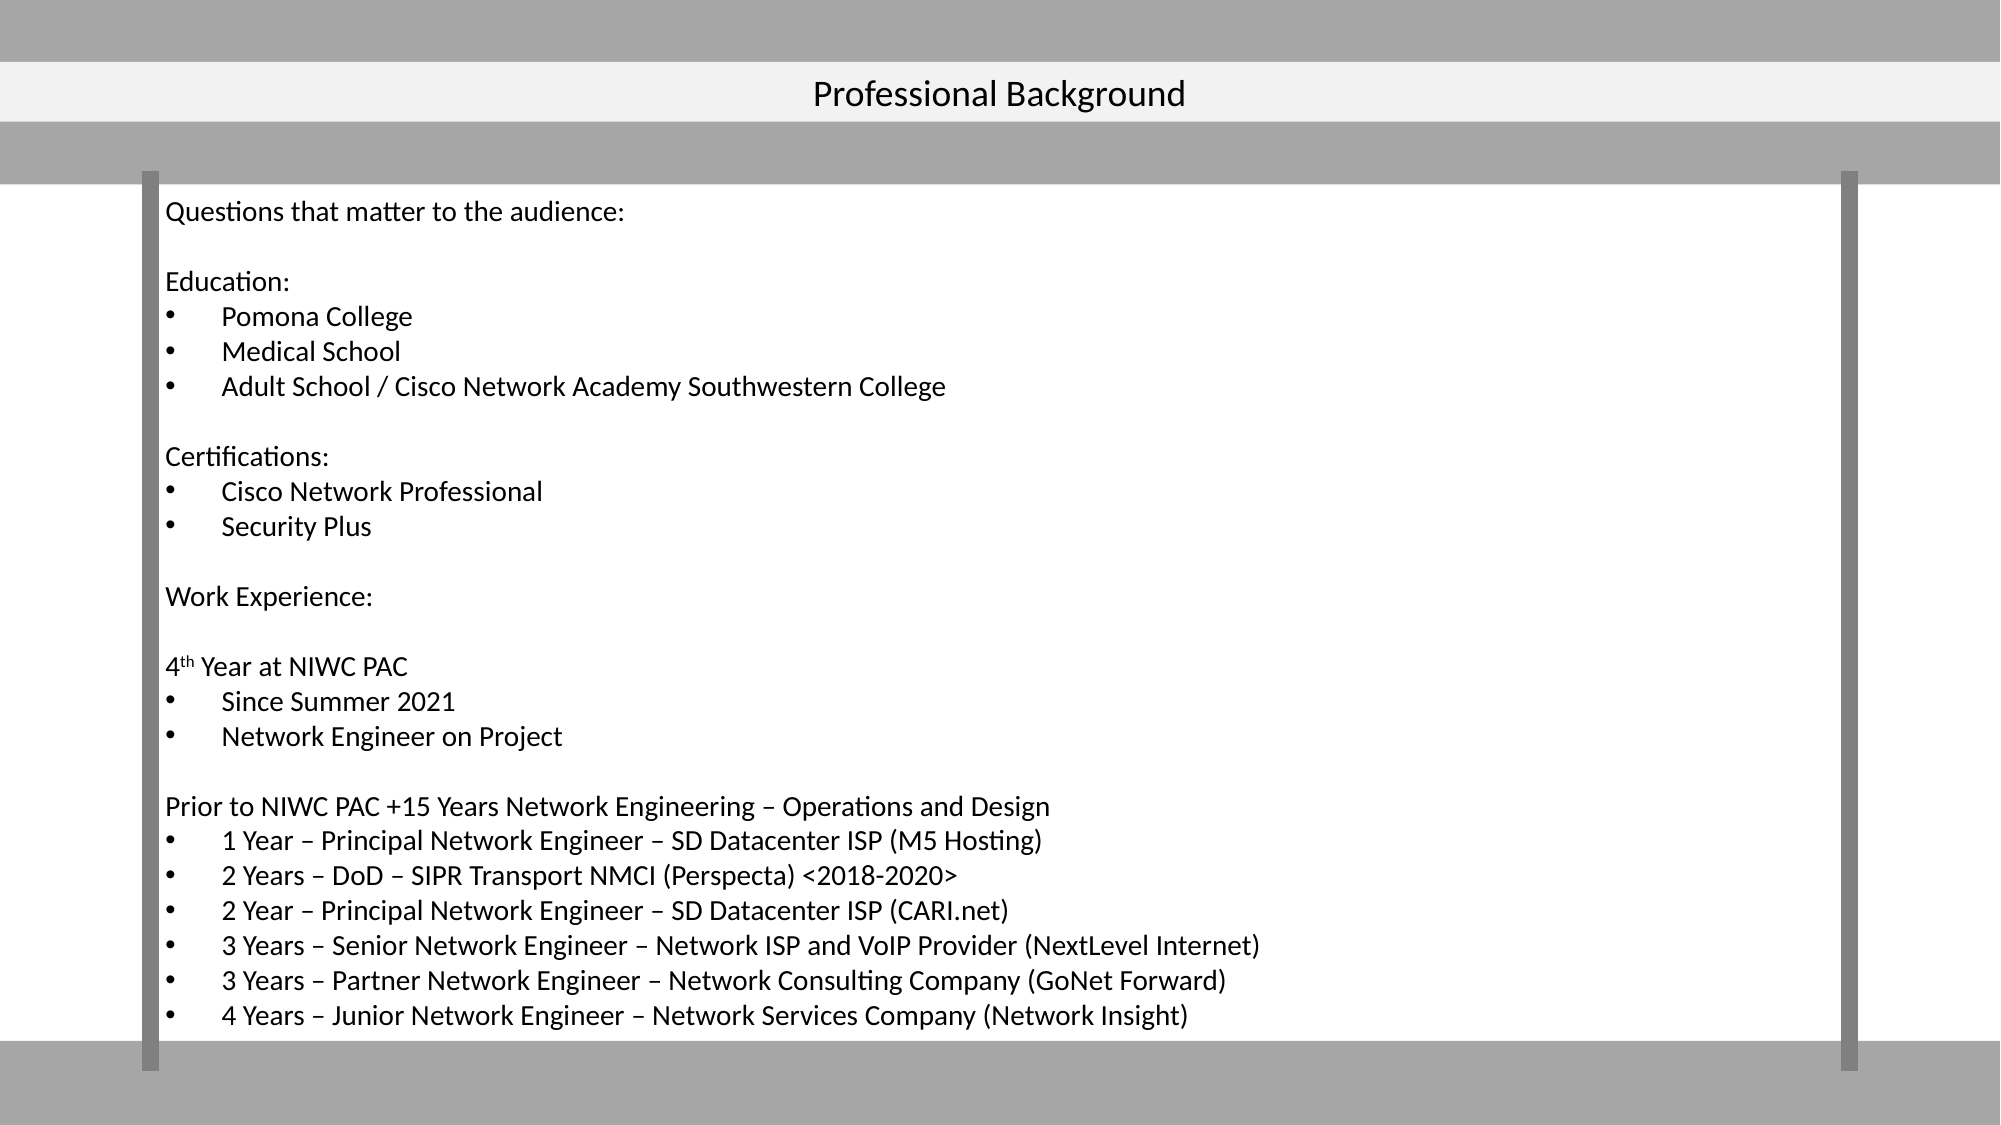

Professional Background
Questions that matter to the audience:

Education:
Pomona College
Medical School
Adult School / Cisco Network Academy Southwestern College

Certifications:
Cisco Network Professional
Security Plus

Work Experience:

4th Year at NIWC PAC
Since Summer 2021
Network Engineer on Project

Prior to NIWC PAC +15 Years Network Engineering – Operations and Design
1 Year – Principal Network Engineer – SD Datacenter ISP (M5 Hosting)
2 Years – DoD – SIPR Transport NMCI (Perspecta) <2018-2020>
2 Year – Principal Network Engineer – SD Datacenter ISP (CARI.net)
3 Years – Senior Network Engineer – Network ISP and VoIP Provider (NextLevel Internet)
3 Years – Partner Network Engineer – Network Consulting Company (GoNet Forward)
4 Years – Junior Network Engineer – Network Services Company (Network Insight)

(NextLevel Internet)